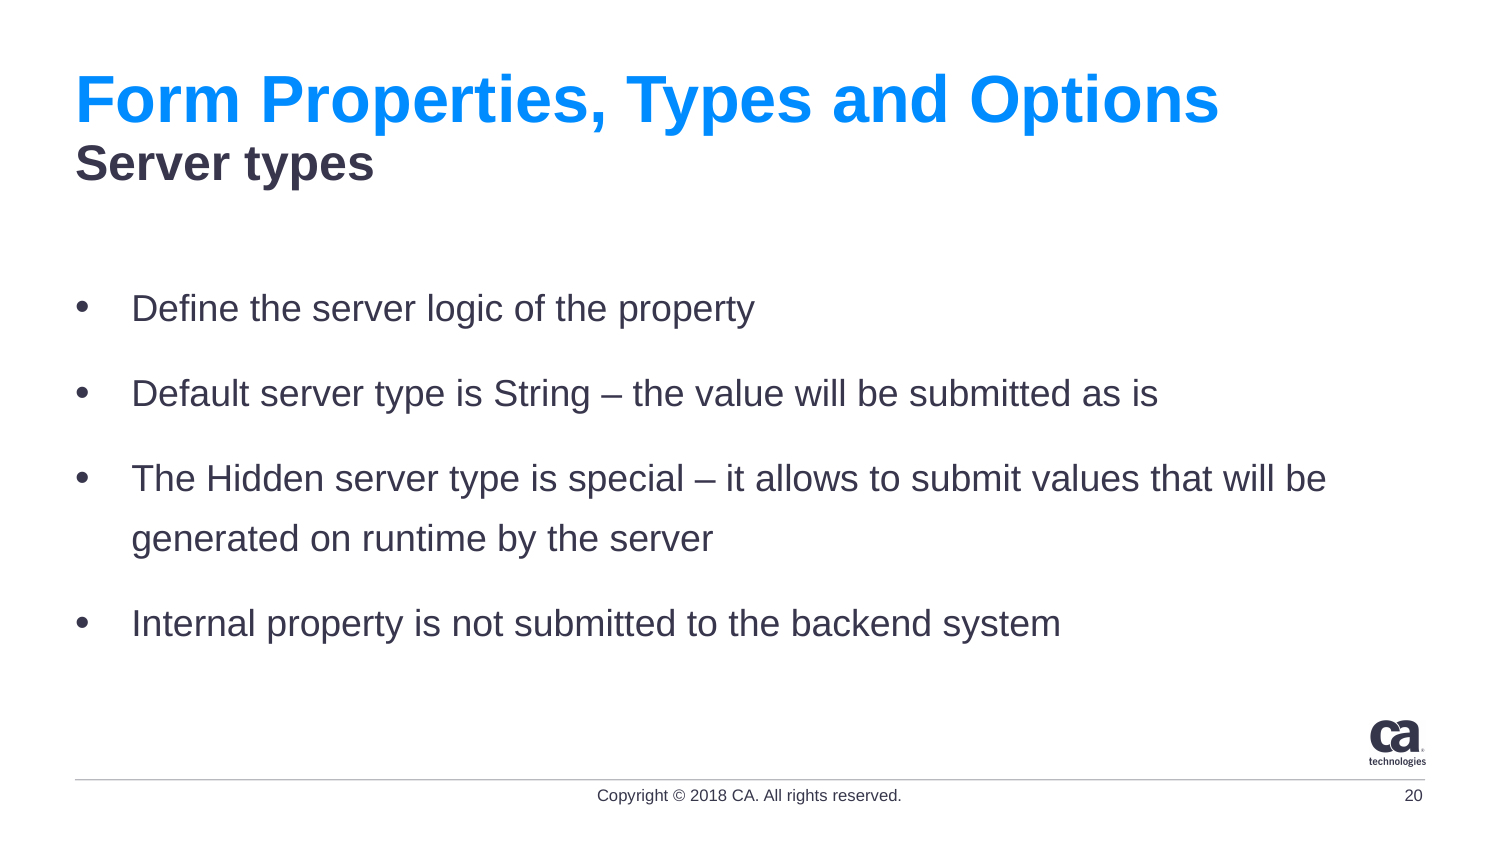

# Form Properties, Types and Options Server types
Define the server logic of the property
Default server type is String – the value will be submitted as is
The Hidden server type is special – it allows to submit values that will be generated on runtime by the server
Internal property is not submitted to the backend system
20